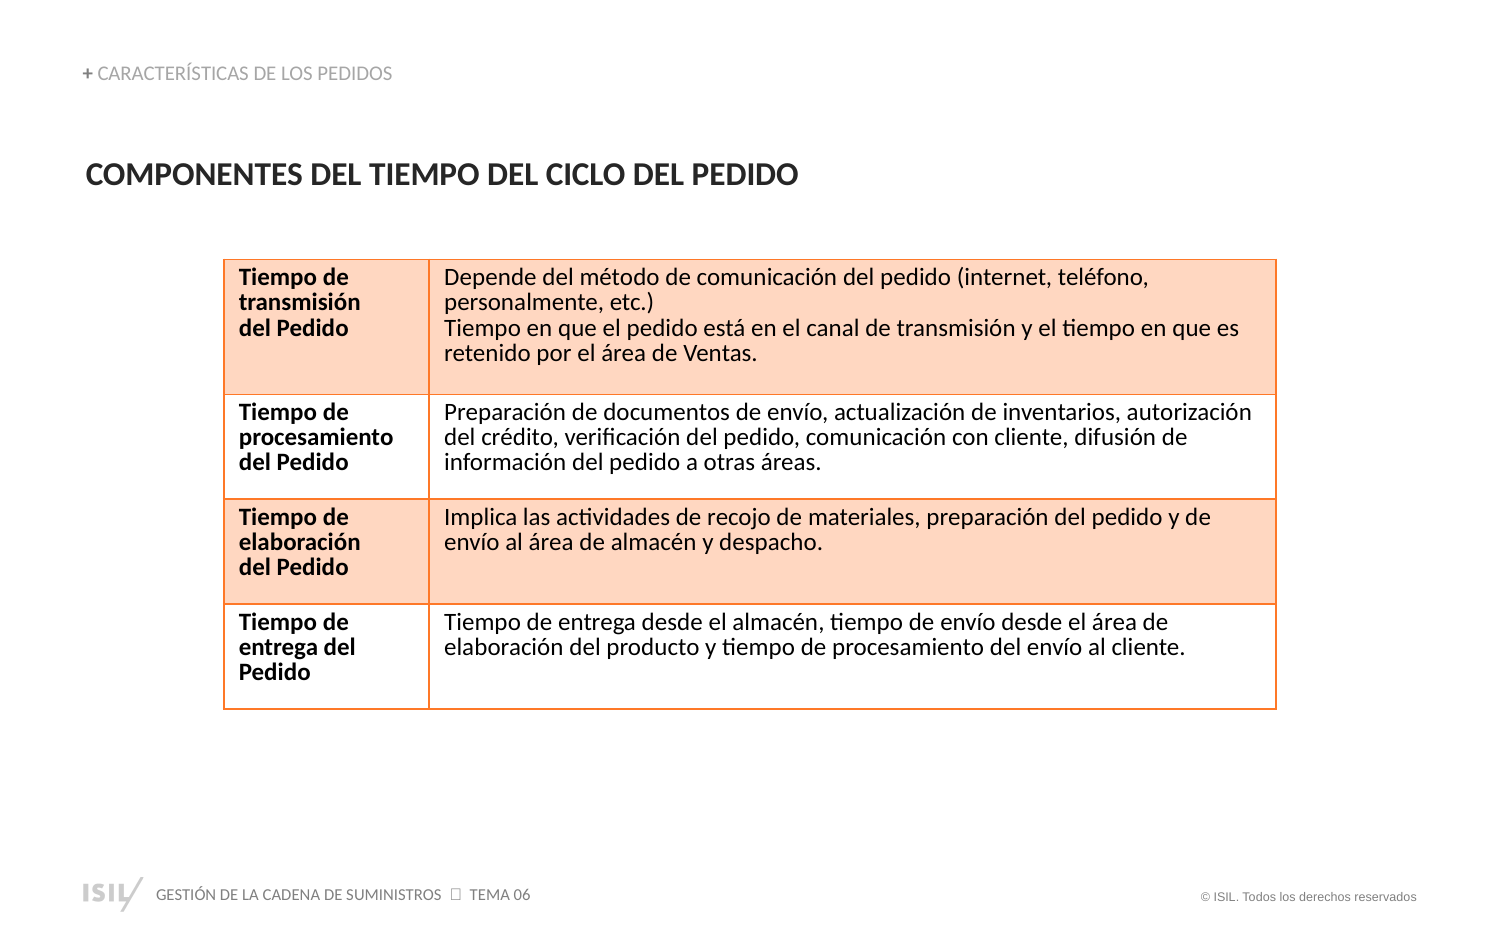

+ CARACTERÍSTICAS DE LOS PEDIDOS
COMPONENTES DEL TIEMPO DEL CICLO DEL PEDIDO
| Tiempo de transmisión del Pedido | Depende del método de comunicación del pedido (internet, teléfono, personalmente, etc.) Tiempo en que el pedido está en el canal de transmisión y el tiempo en que es retenido por el área de Ventas. |
| --- | --- |
| Tiempo de procesamiento del Pedido | Preparación de documentos de envío, actualización de inventarios, autorización del crédito, verificación del pedido, comunicación con cliente, difusión de información del pedido a otras áreas. |
| Tiempo de elaboración del Pedido | Implica las actividades de recojo de materiales, preparación del pedido y de envío al área de almacén y despacho. |
| Tiempo de entrega del Pedido | Tiempo de entrega desde el almacén, tiempo de envío desde el área de elaboración del producto y tiempo de procesamiento del envío al cliente. |